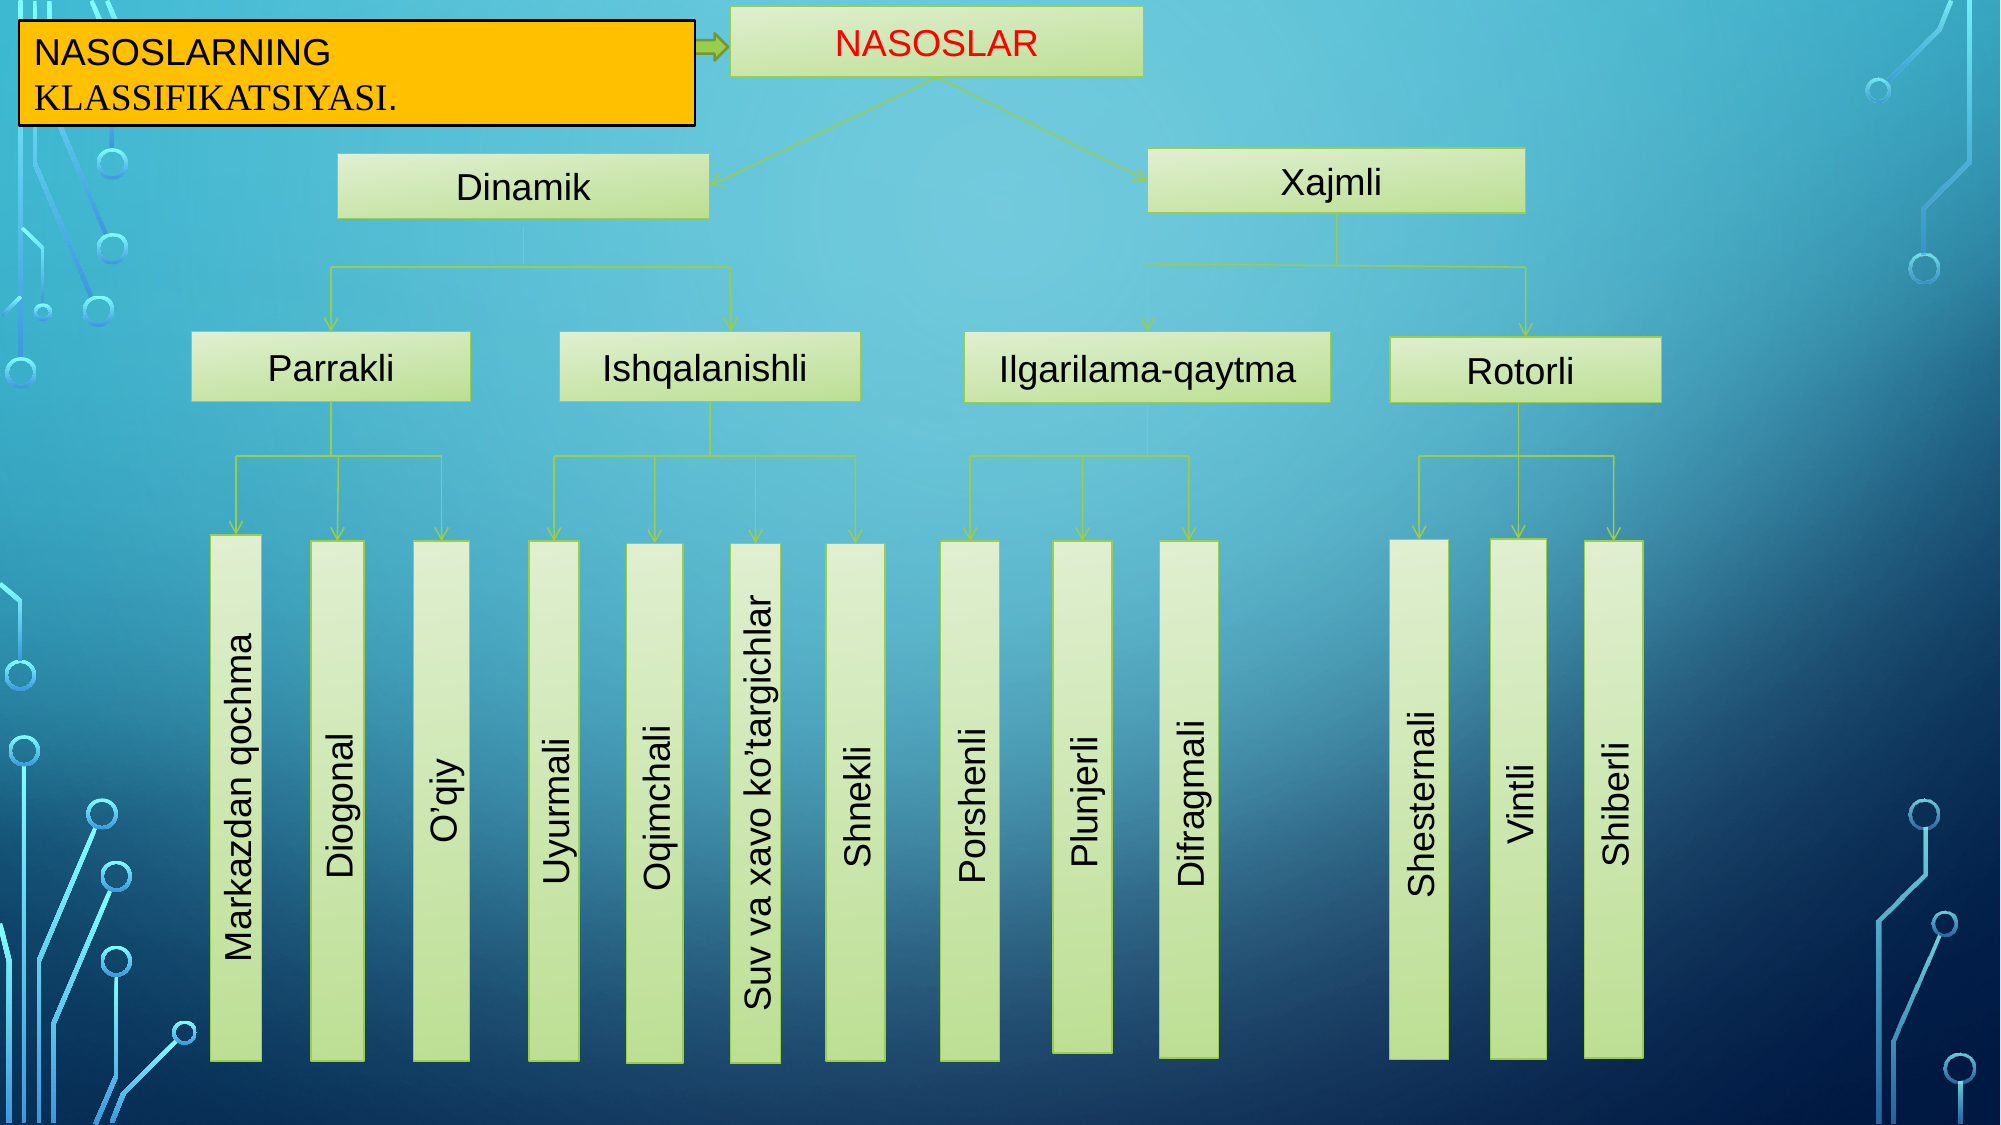

NASOSLAR
NASOSLARNING KLASSIFIKATSIYASI.

Xajmli
Dinamik
Parrakli
Ishqalanishli
Ilgarilama-qaytma
Rotorli
Markazdan qochma
Vintli
Shesternali
Diogonal
O’qiy
Uyurmali
Porshenli
Plunjerli
Difragmali
Shiberli
Oqimchali
Suv va xavo ko’targichlar
Shnekli